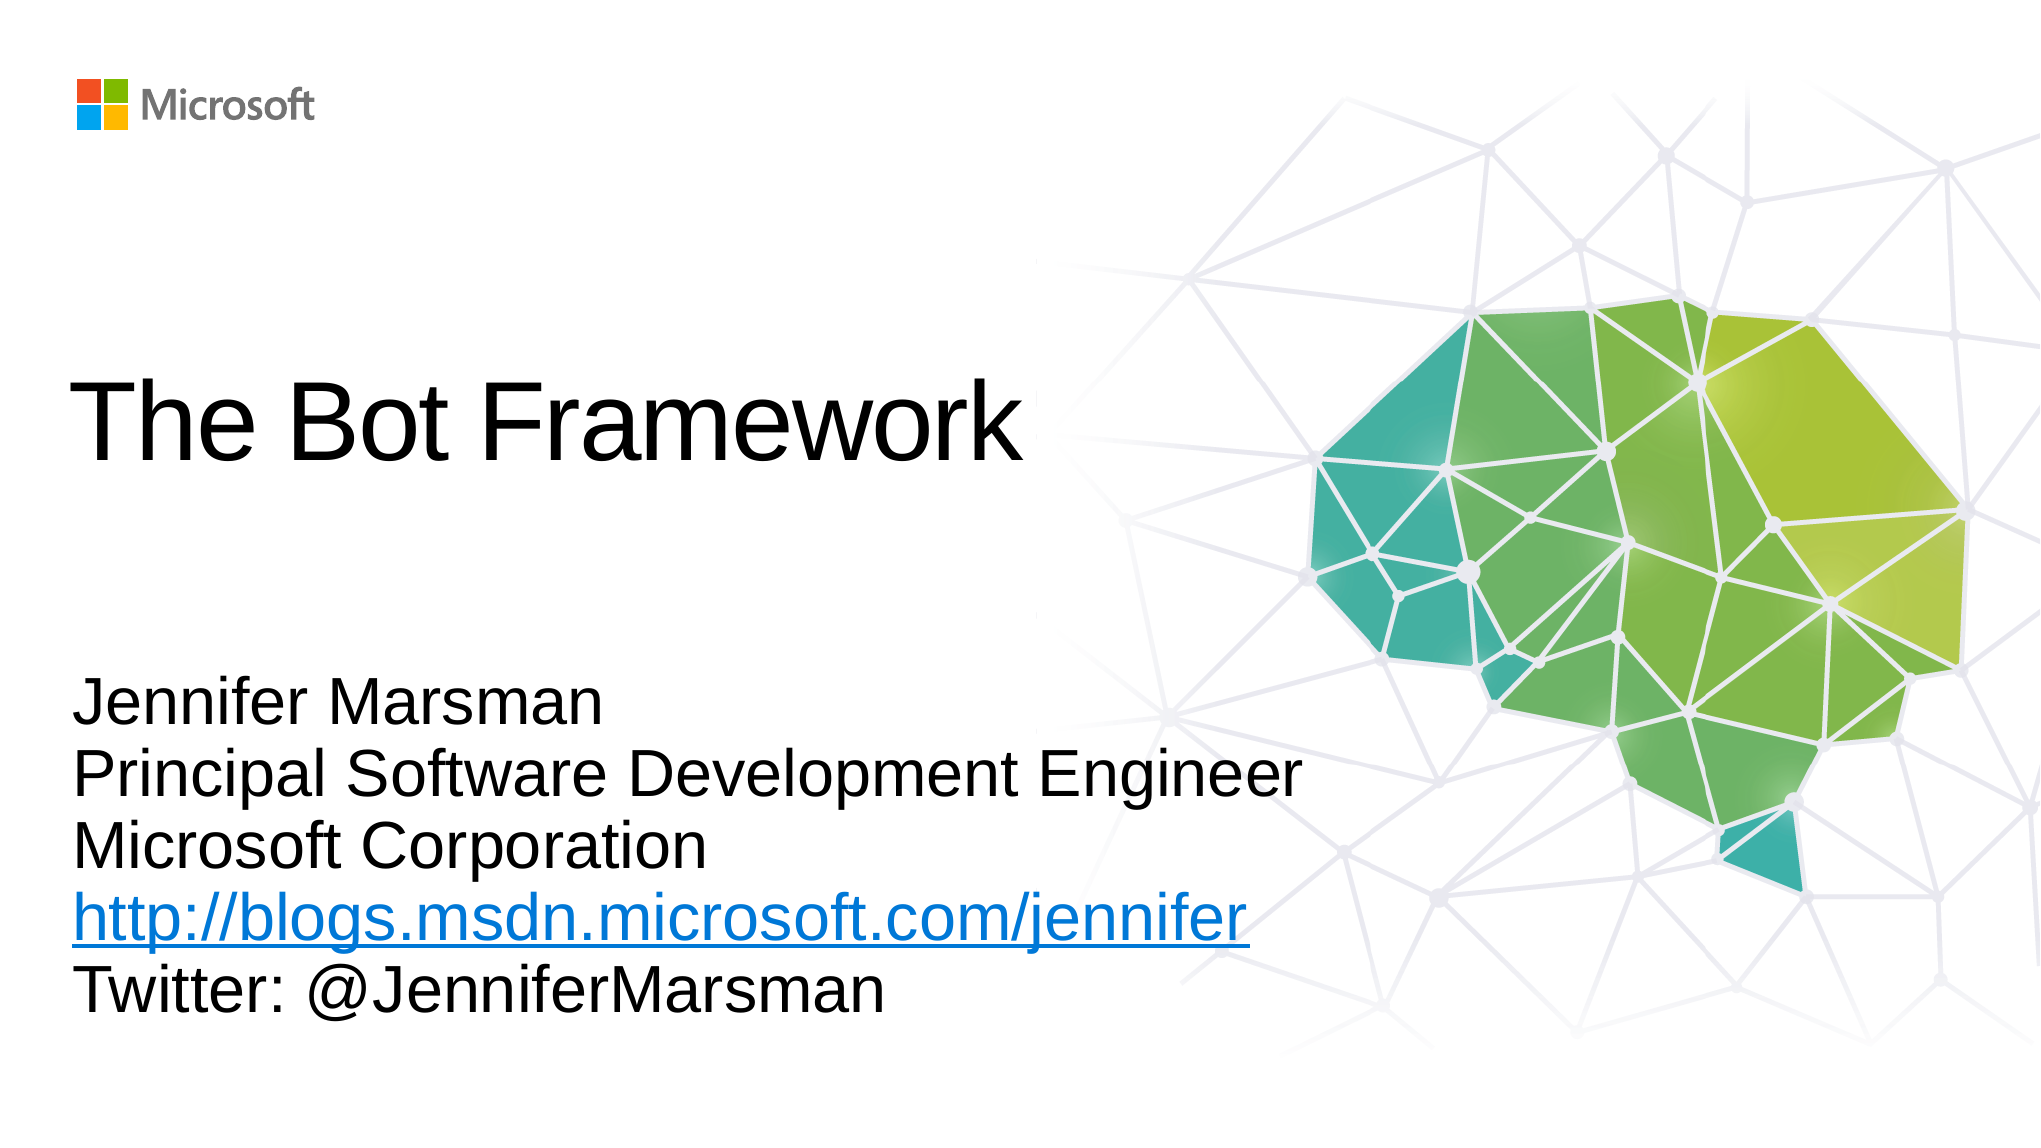

# The Bot Framework
Jennifer Marsman
Principal Software Development Engineer
Microsoft Corporation
http://blogs.msdn.microsoft.com/jennifer
Twitter: @JenniferMarsman